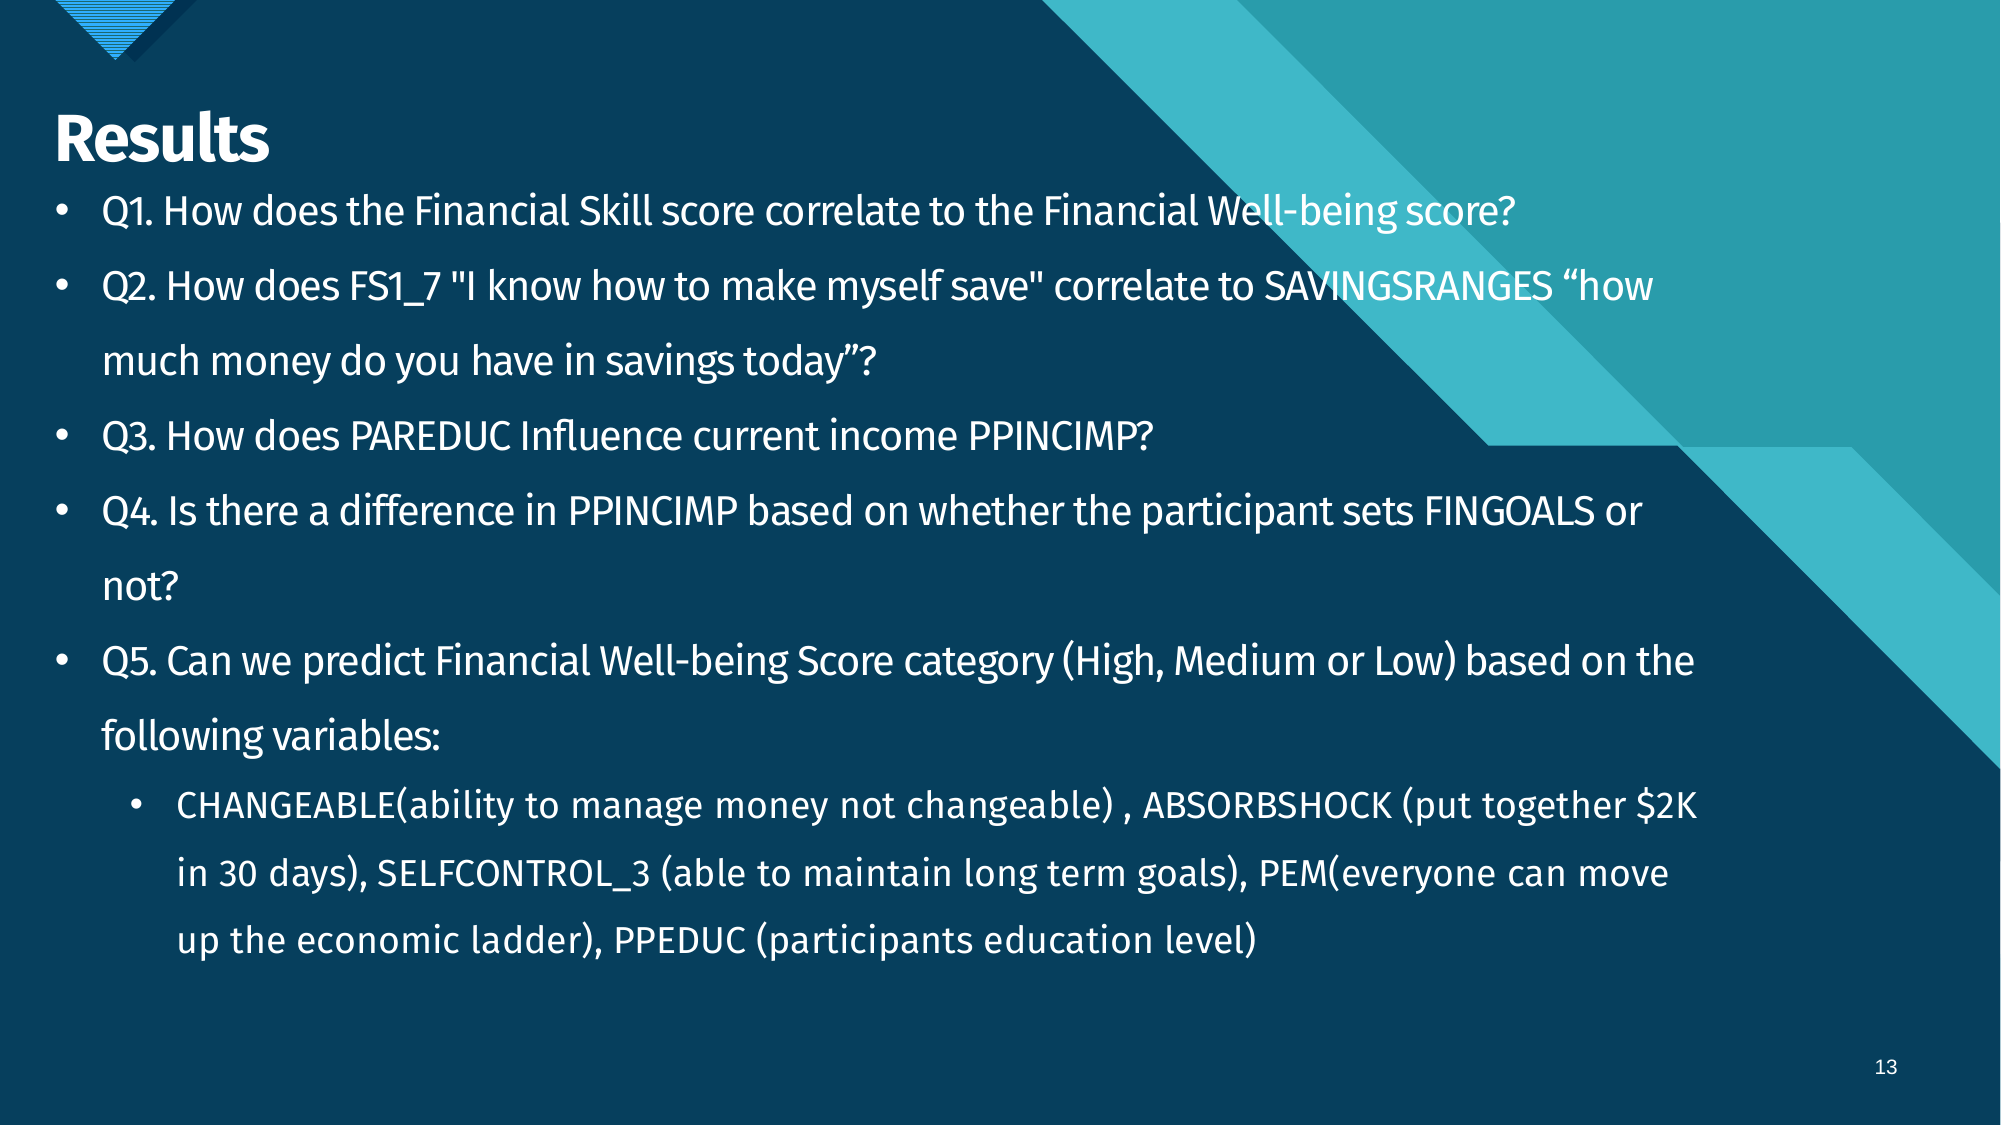

# Results
Q1. How does the Financial Skill score correlate to the Financial Well-being score?
Q2. How does FS1_7 "I know how to make myself save" correlate to SAVINGSRANGES “how much money do you have in savings today”?
Q3. How does PAREDUC Influence current income PPINCIMP?
Q4. Is there a difference in PPINCIMP based on whether the participant sets FINGOALS or not?
Q5. Can we predict Financial Well-being Score category (High, Medium or Low) based on the following variables:
CHANGEABLE(ability to manage money not changeable) , ABSORBSHOCK (put together $2K in 30 days), SELFCONTROL_3 (able to maintain long term goals), PEM(everyone can move up the economic ladder), PPEDUC (participants education level)

13